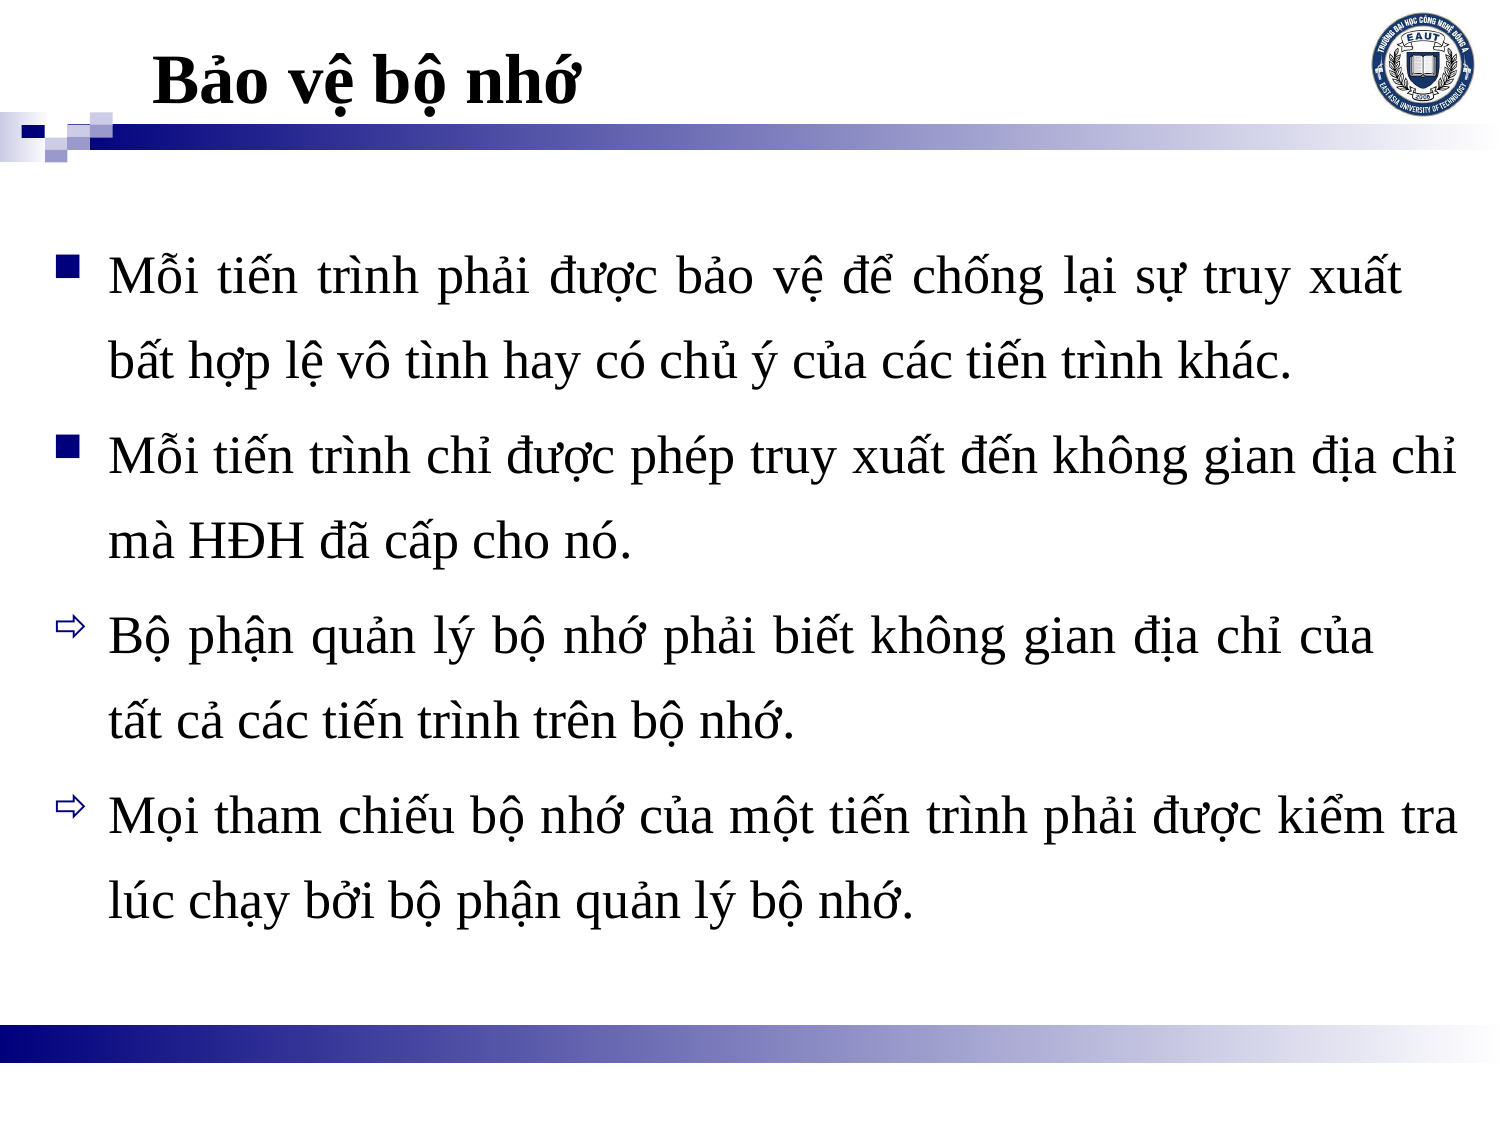

# Bảo vệ bộ nhớ
Mỗi tiến trình phải được bảo vệ để chống lại sự truy xuất    bất hợp lệ vô tình hay có chủ ý của các tiến trình khác.
Mỗi tiến trình chỉ được phép truy xuất đến không gian địa chỉ mà HĐH đã cấp cho nó.
Bộ phận quản lý bộ nhớ phải biết không gian địa chỉ của      tất cả các tiến trình trên bộ nhớ.
Mọi tham chiếu bộ nhớ của một tiến trình phải được kiểm tra lúc chạy bởi bộ phận quản lý bộ nhớ.